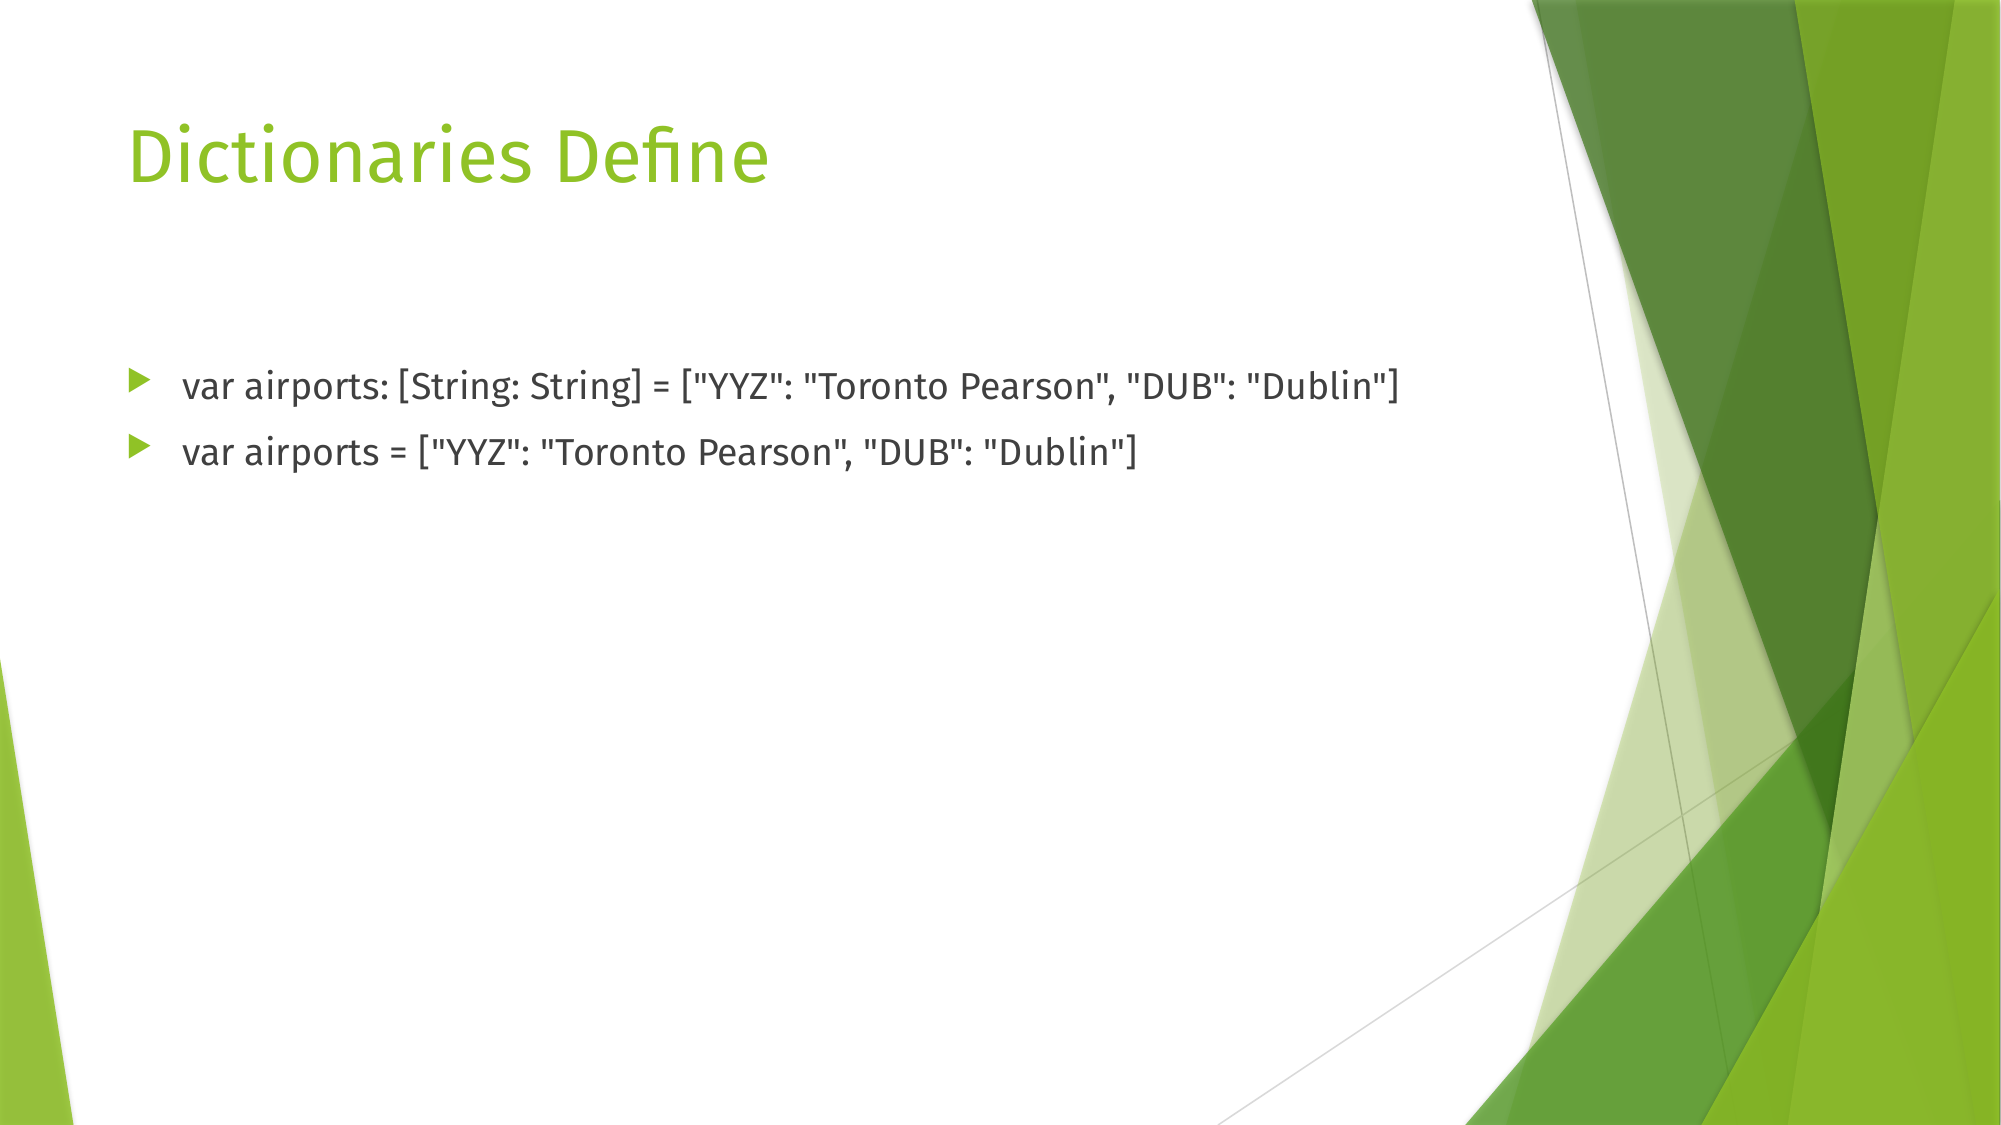

# Dictionaries Define
var airports: [String: String] = ["YYZ": "Toronto Pearson", "DUB": "Dublin"]
var airports = ["YYZ": "Toronto Pearson", "DUB": "Dublin"]